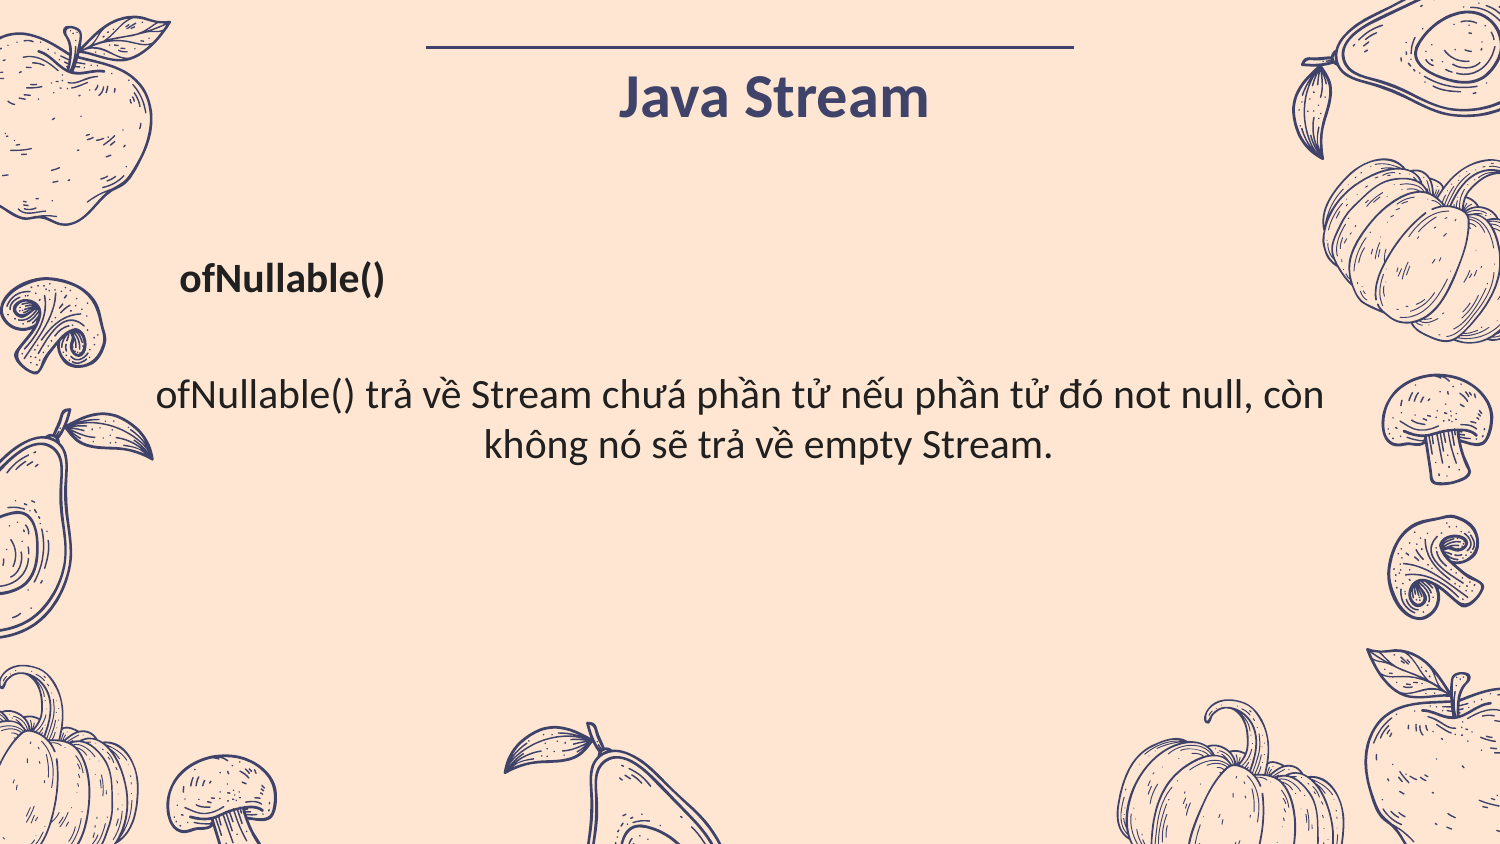

# Java Stream
ofNullable()
ofNullable() trả về Stream chưá phần tử nếu phần tử đó not null, còn không nó sẽ trả về empty Stream.